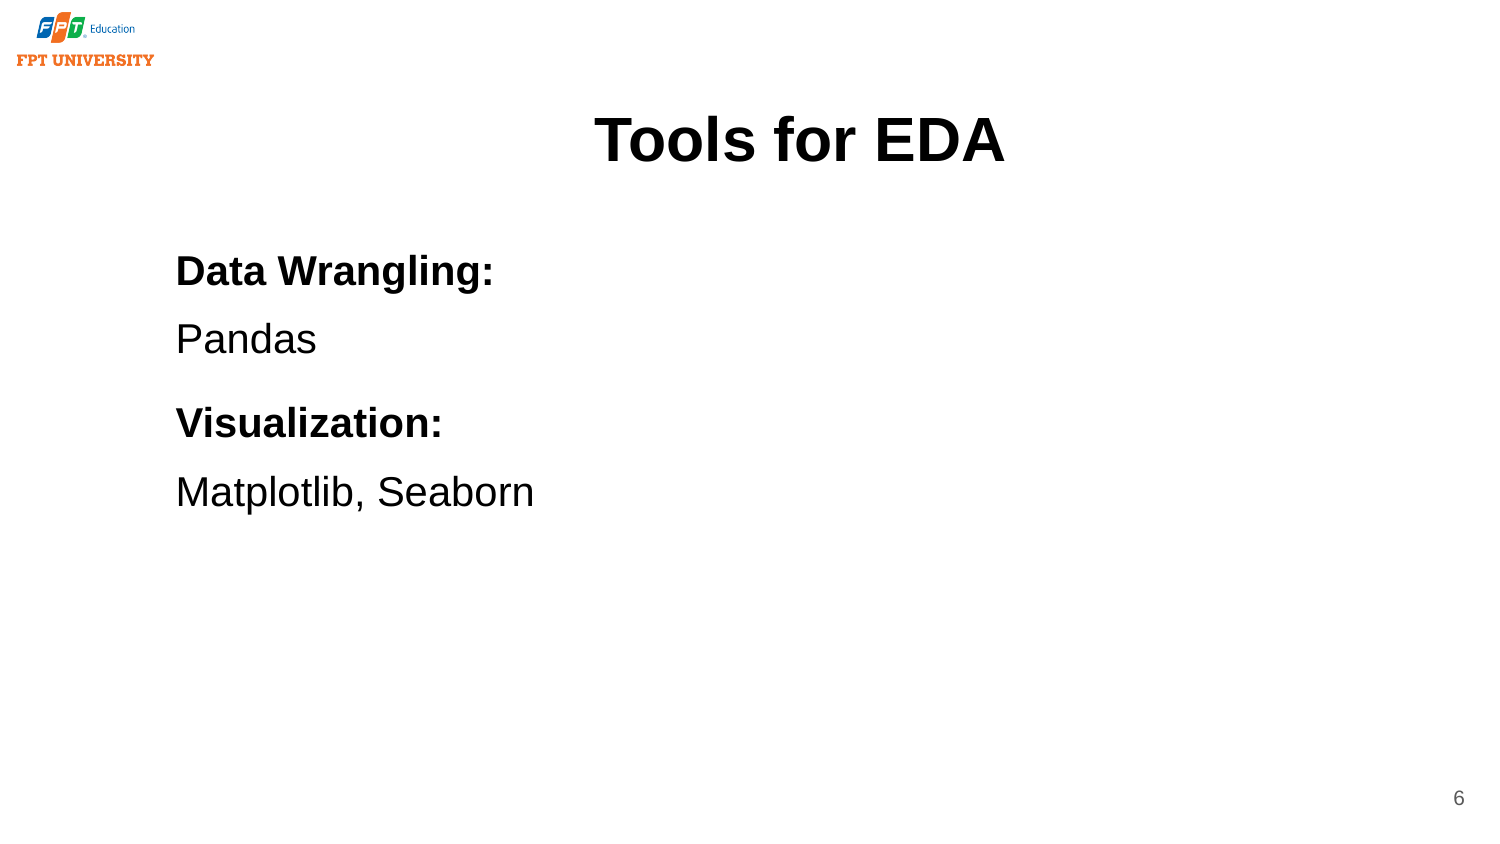

# Tools for EDA
Data Wrangling:
Pandas

Visualization:
Matplotlib, Seaborn
6